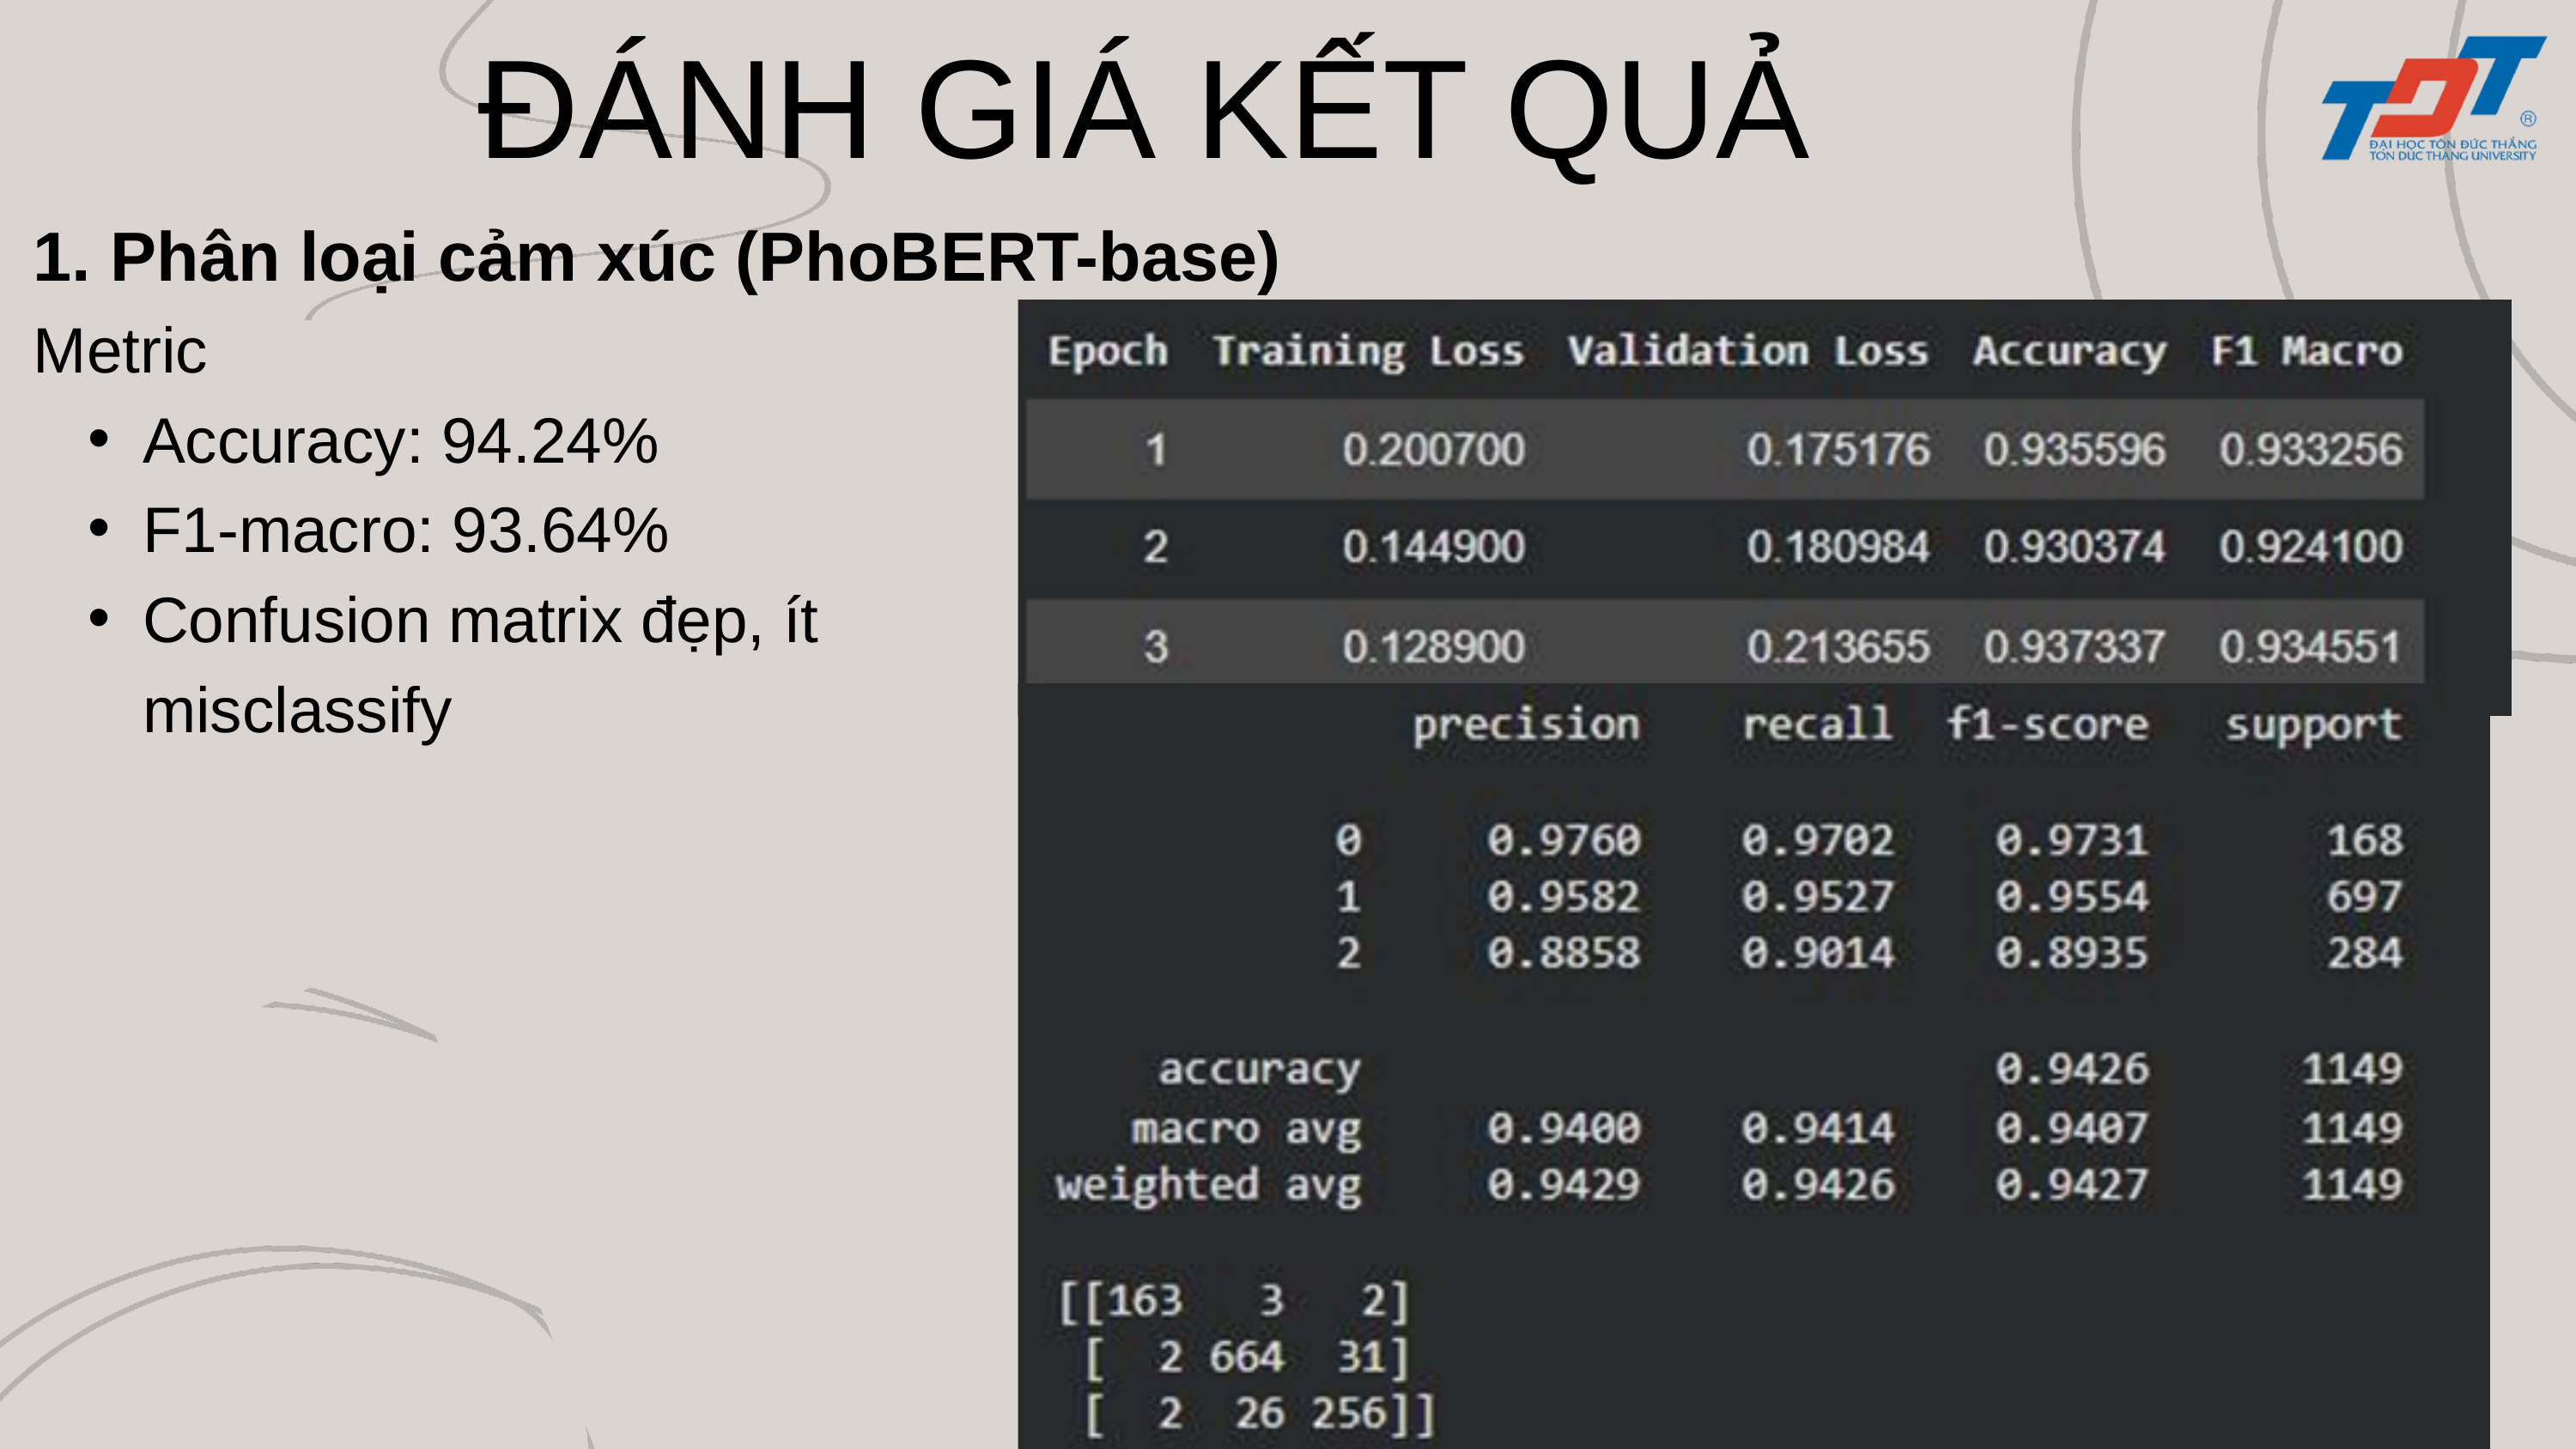

ĐÁNH GIÁ KẾT QUẢ
1. Phân loại cảm xúc (PhoBERT-base)
Metric
Accuracy: 94.24%
F1-macro: 93.64%
Confusion matrix đẹp, ít misclassify